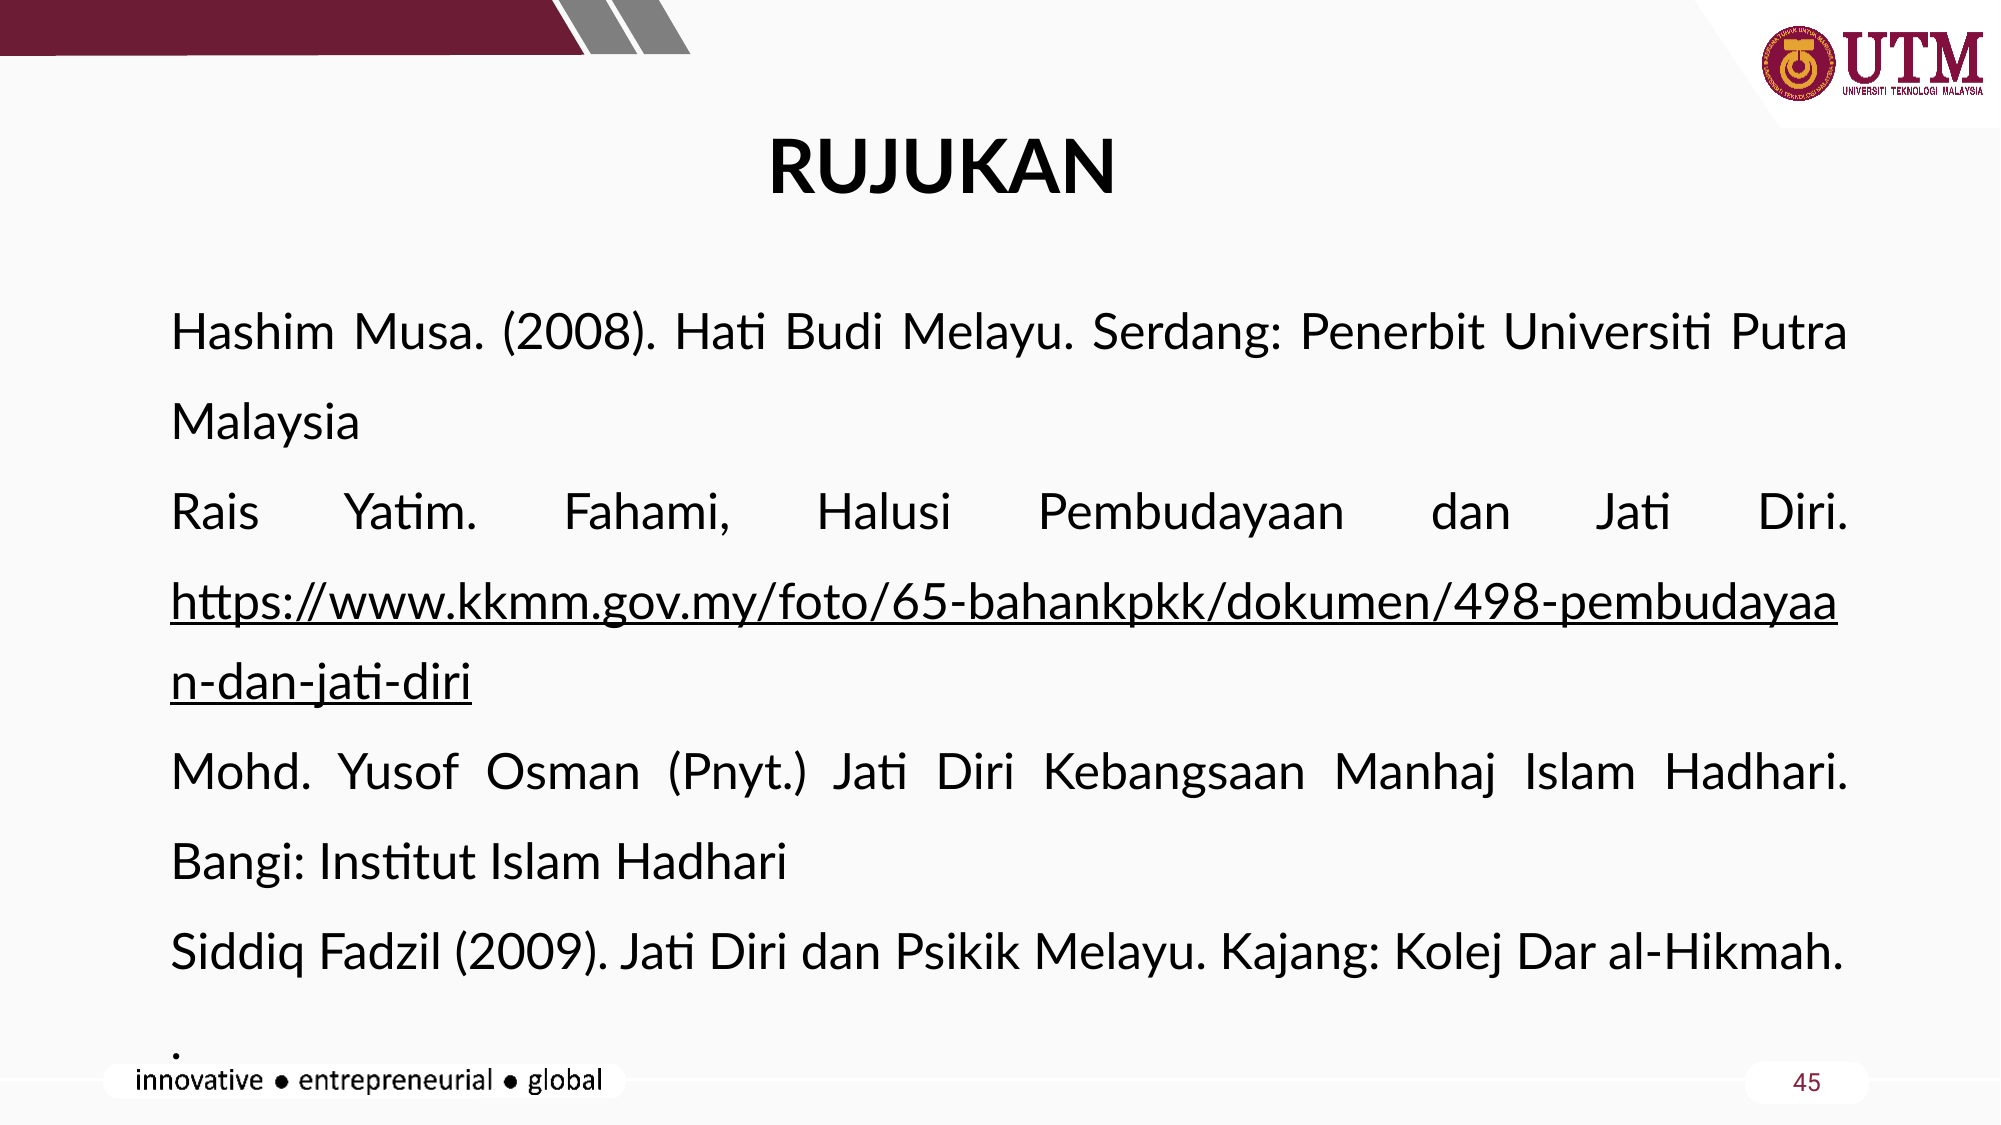

RUJUKAN
Hashim Musa. (2008). Hati Budi Melayu. Serdang: Penerbit Universiti Putra Malaysia
Rais Yatim. Fahami, Halusi Pembudayaan dan Jati Diri. https://www.kkmm.gov.my/foto/65-bahankpkk/dokumen/498-pembudayaan-dan-jati-diri
Mohd. Yusof Osman (Pnyt.) Jati Diri Kebangsaan Manhaj Islam Hadhari. Bangi: Institut Islam Hadhari
Siddiq Fadzil (2009). Jati Diri dan Psikik Melayu. Kajang: Kolej Dar al-Hikmah.
.
.
.
45